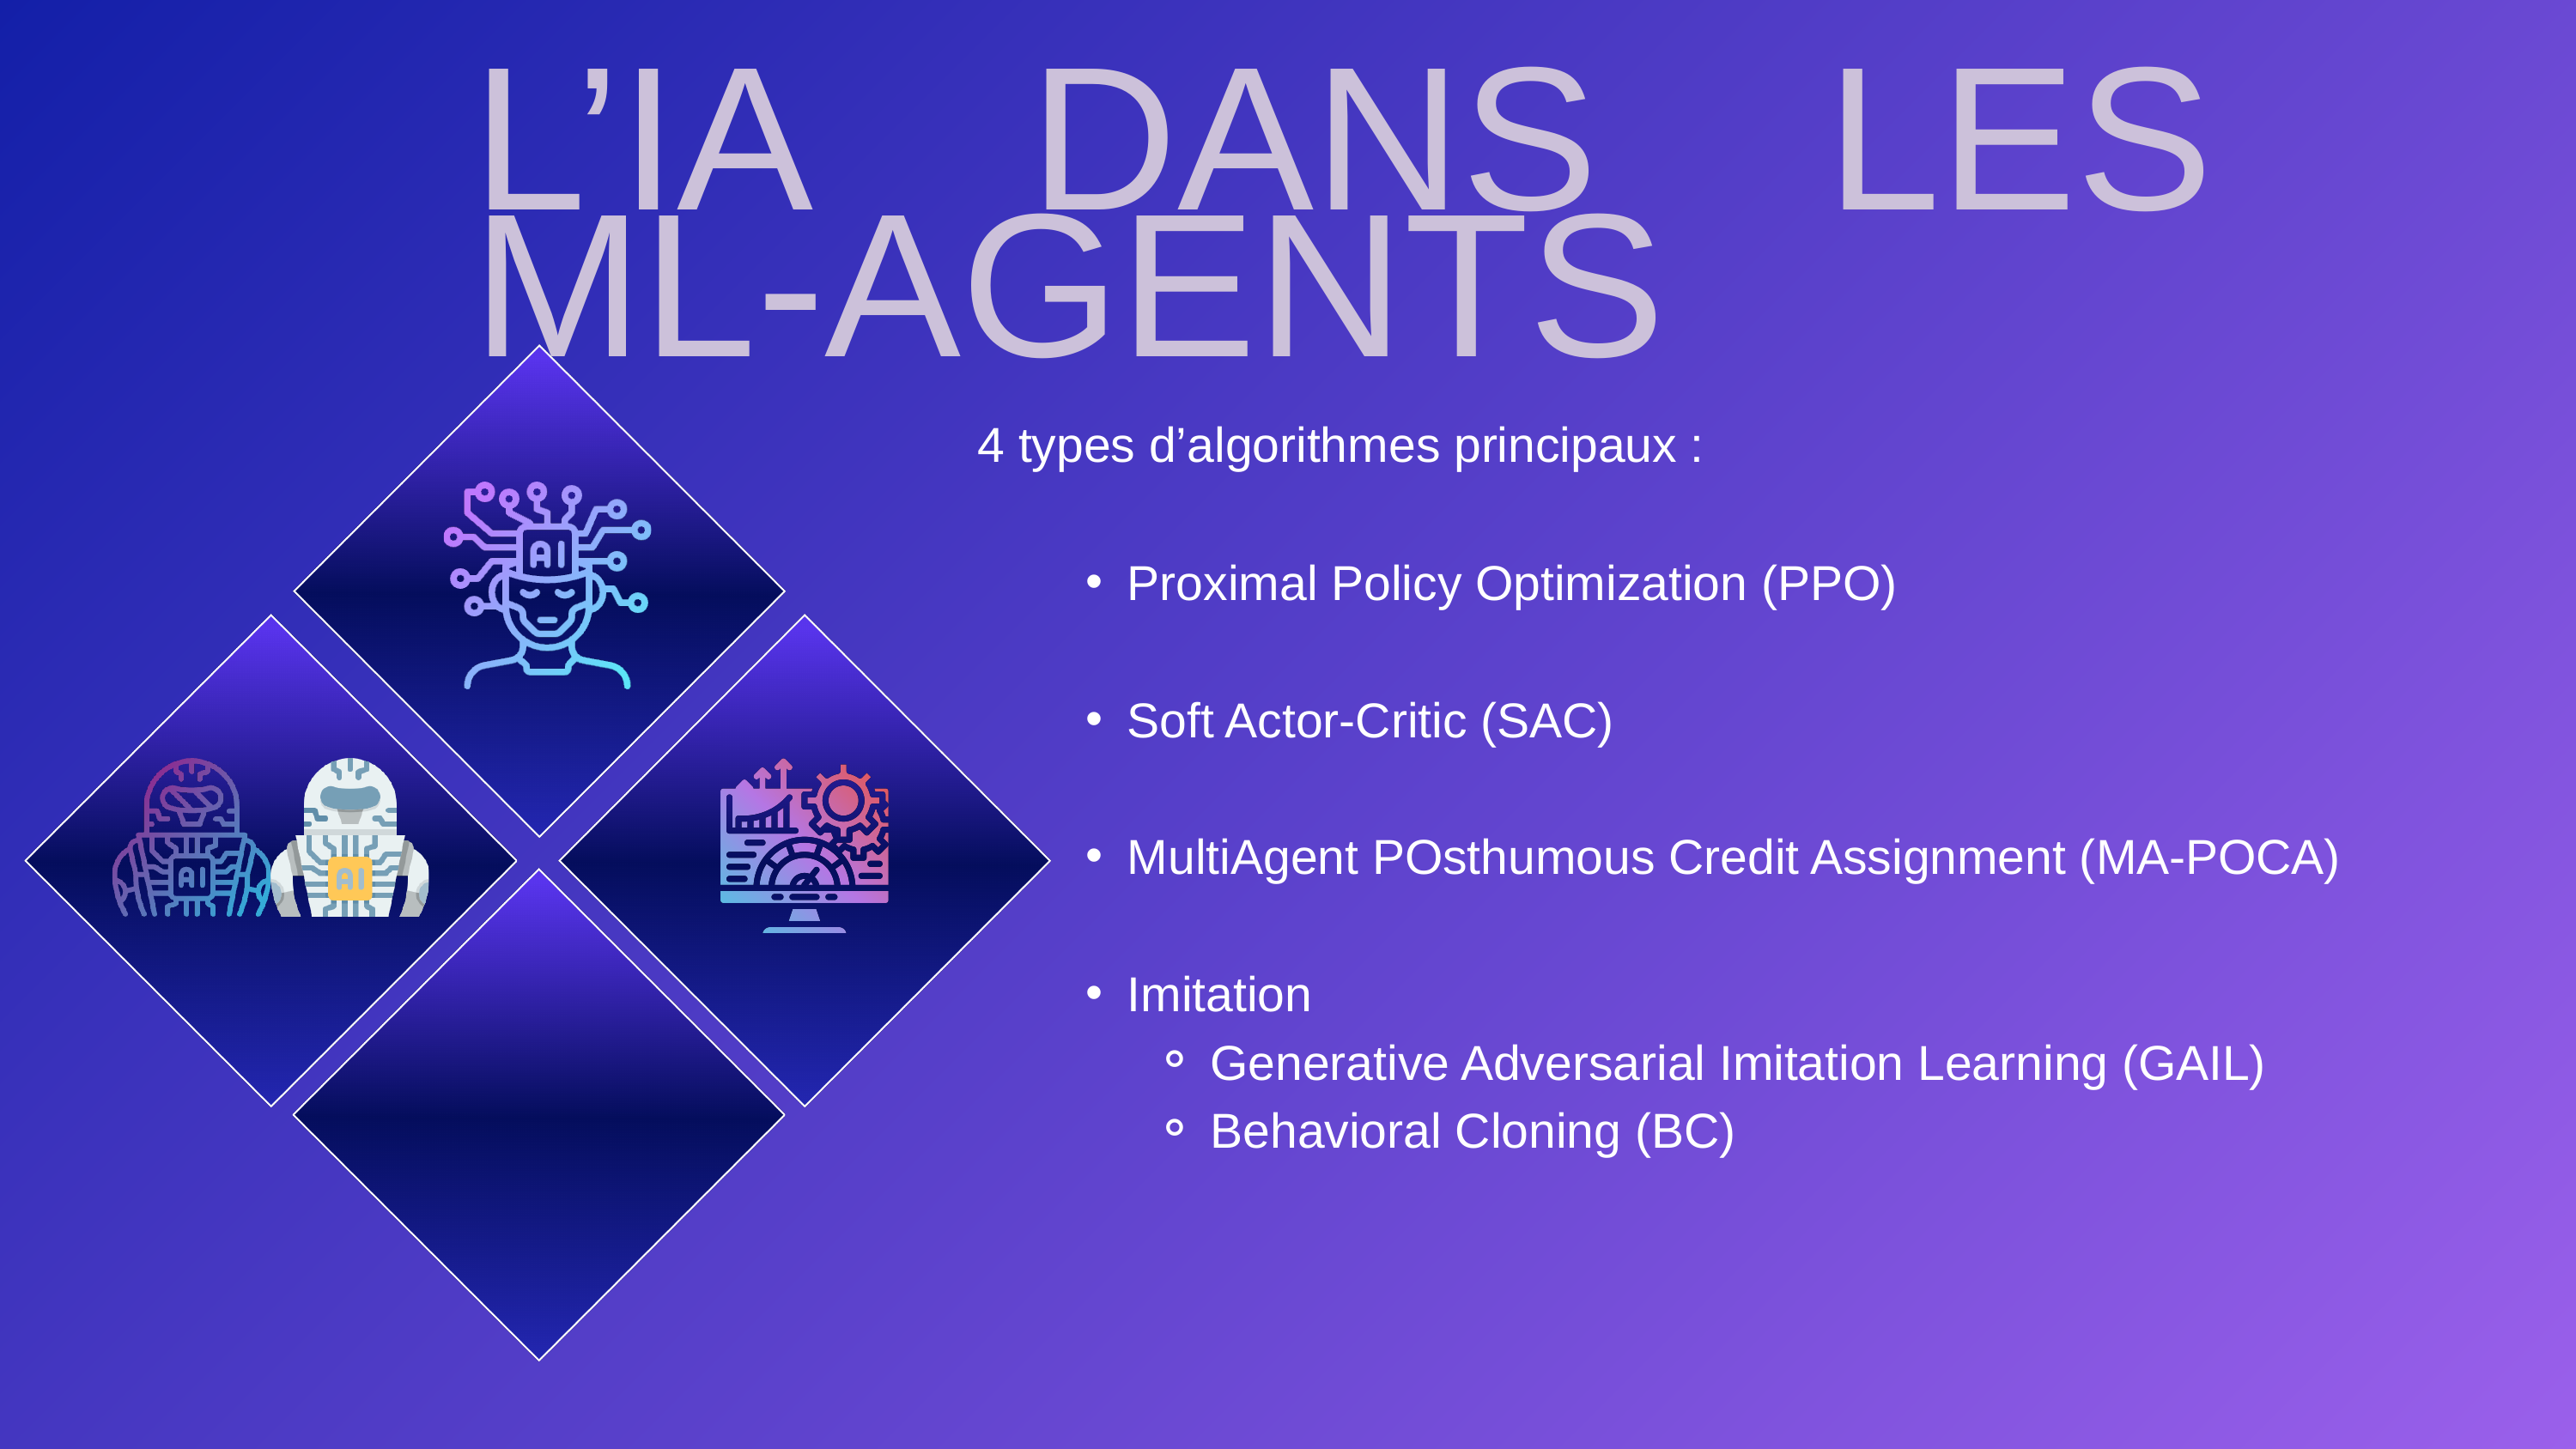

L’IA DANS LES ML-AGENTS

4 types d’algorithmes principaux :

Proximal Policy Optimization (PPO)

Soft Actor-Critic (SAC)

MultiAgent POsthumous Credit Assignment (MA-POCA)

Imitation
Generative Adversarial Imitation Learning (GAIL)
Behavioral Cloning (BC)